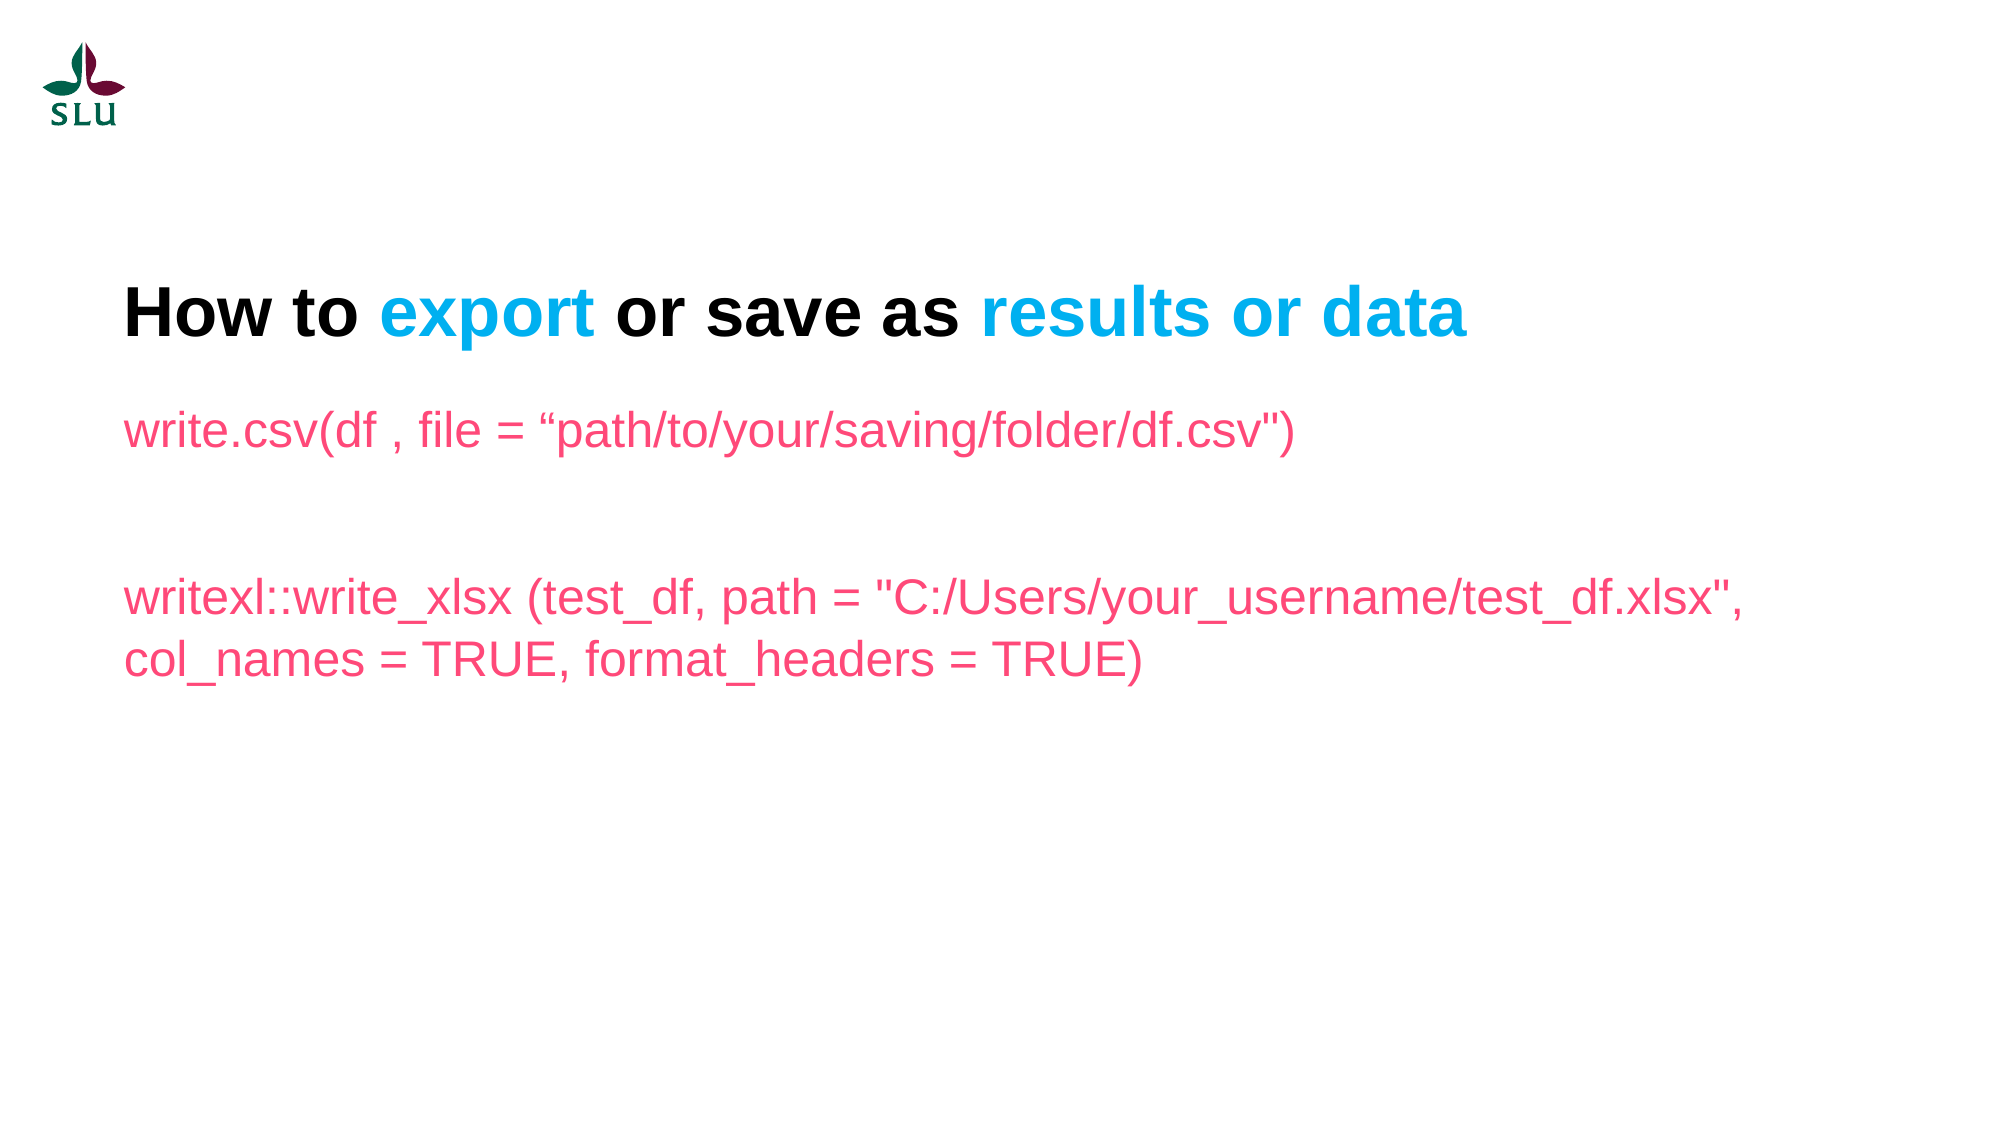

# How to export or save as results or data
write.csv(df , file = “path/to/your/saving/folder/df.csv")

writexl::write_xlsx (test_df, path = "C:/Users/your_username/test_df.xlsx", col_names = TRUE, format_headers = TRUE)